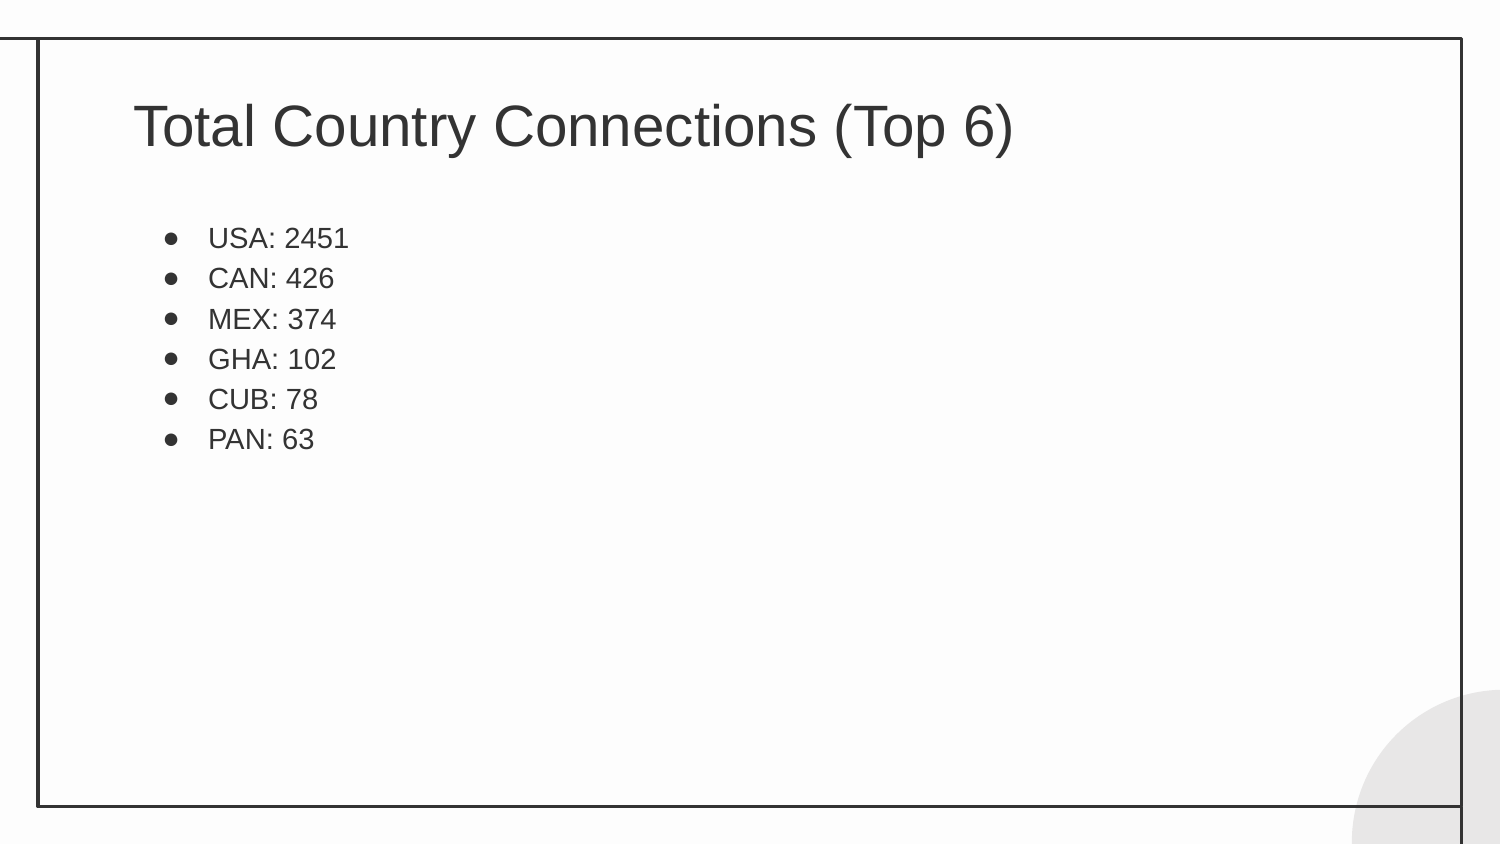

# Total Country Connections (Top 6)
USA: 2451
CAN: 426
MEX: 374
GHA: 102
CUB: 78
PAN: 63